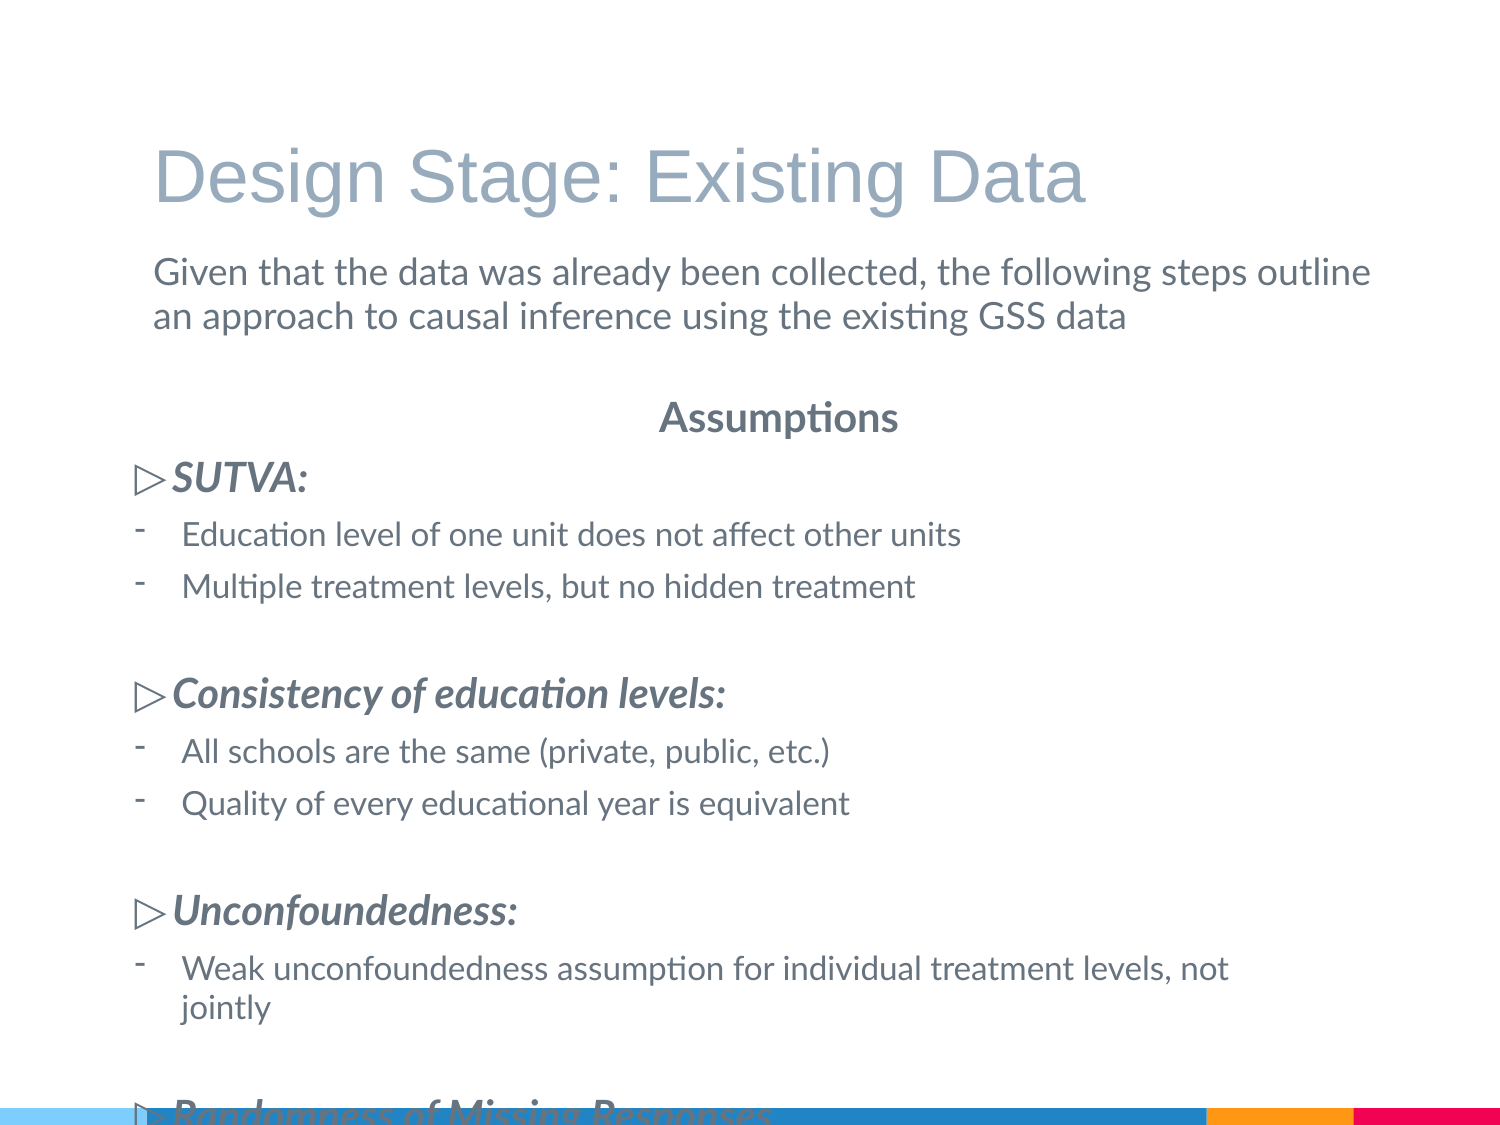

# Design Stage: Existing Data
Given that the data was already been collected, the following steps outline an approach to causal inference using the existing GSS data
Assumptions
SUTVA:
Education level of one unit does not affect other units
Multiple treatment levels, but no hidden treatment

Consistency of education levels:
All schools are the same (private, public, etc.)
Quality of every educational year is equivalent

Unconfoundedness:
Weak unconfoundedness assumption for individual treatment levels, not jointly

Randomness of Missing Responses